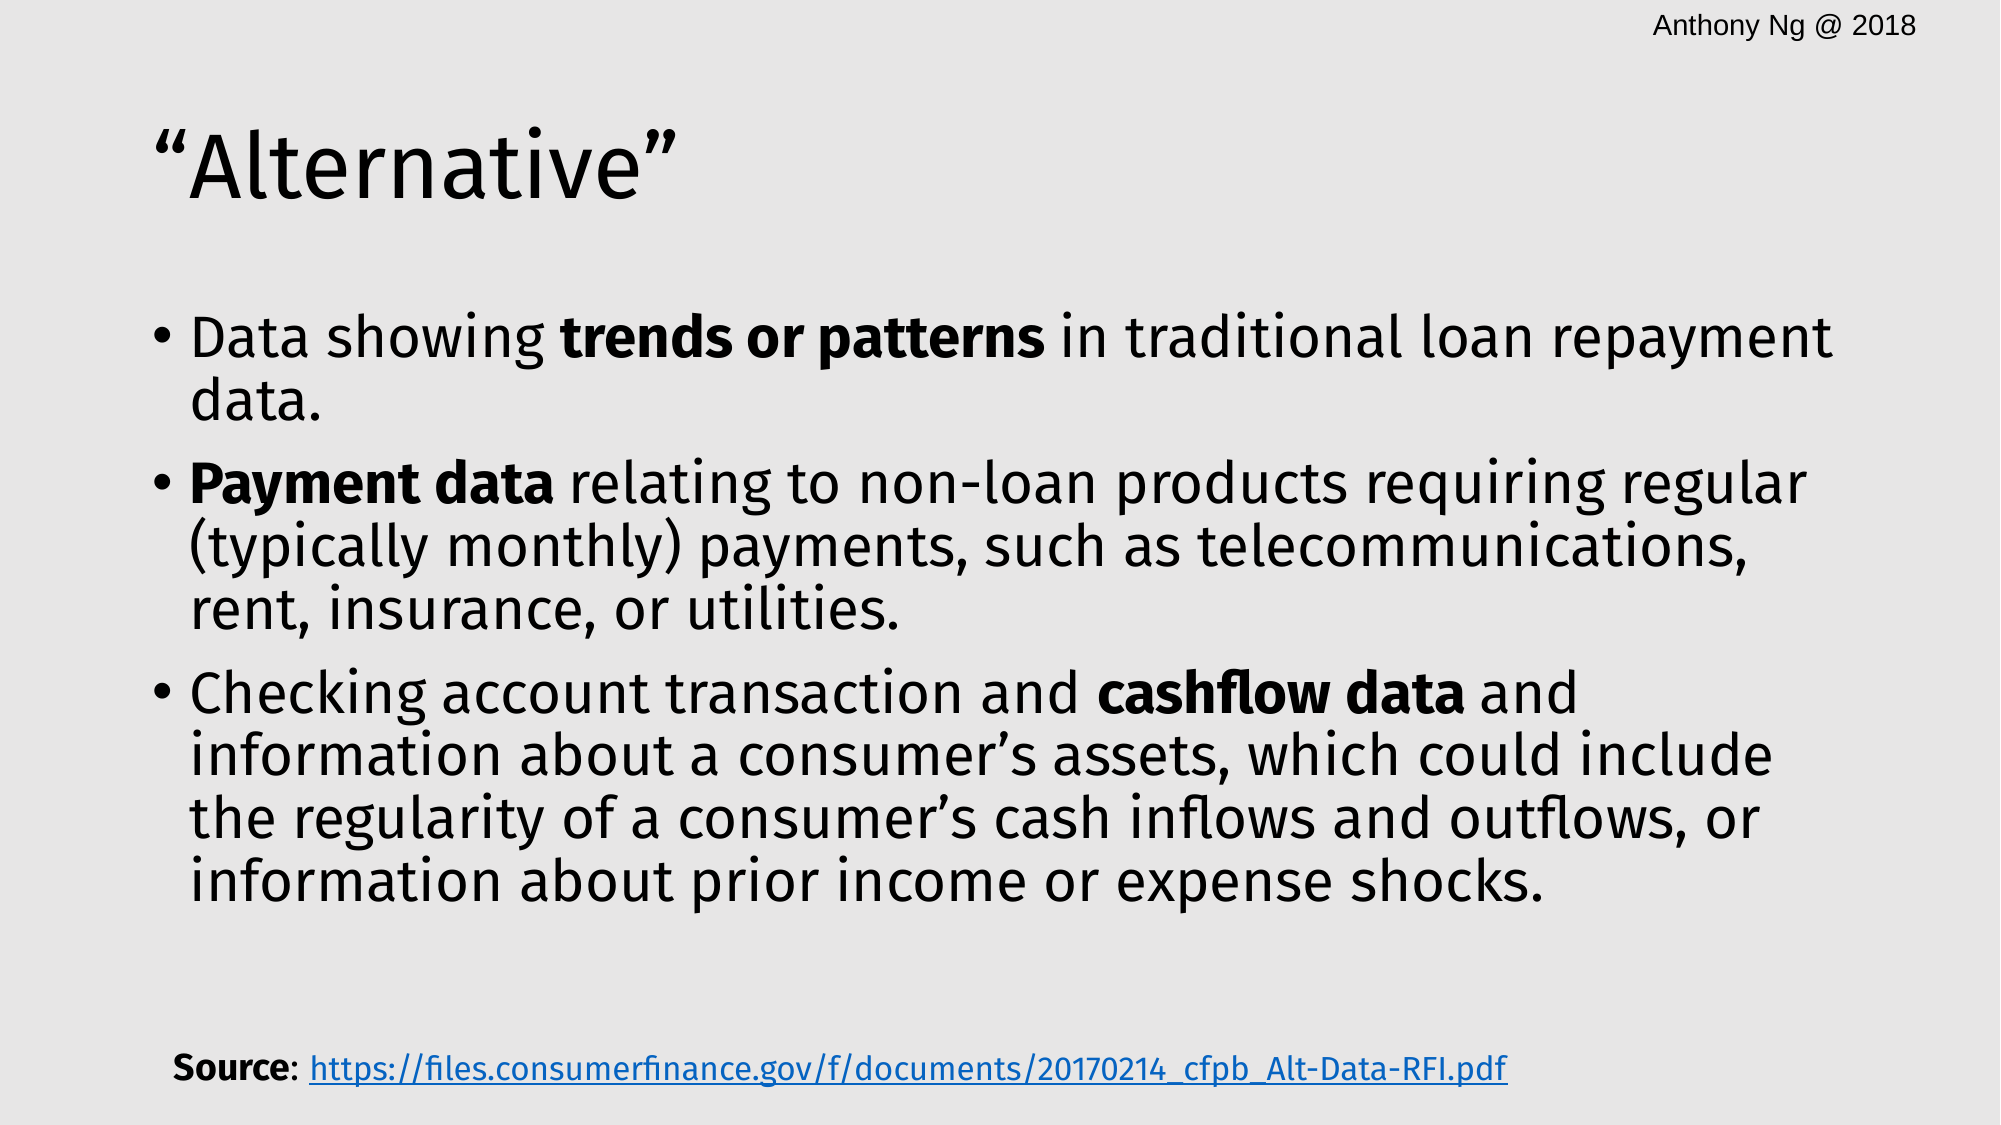

# “Alternative”
Data showing trends or patterns in traditional loan repayment data.
Payment data relating to non-loan products requiring regular (typically monthly) payments, such as telecommunications, rent, insurance, or utilities.
Checking account transaction and cashflow data and information about a consumer’s assets, which could include the regularity of a consumer’s cash inflows and outflows, or information about prior income or expense shocks.
Source: https://files.consumerfinance.gov/f/documents/20170214_cfpb_Alt-Data-RFI.pdf